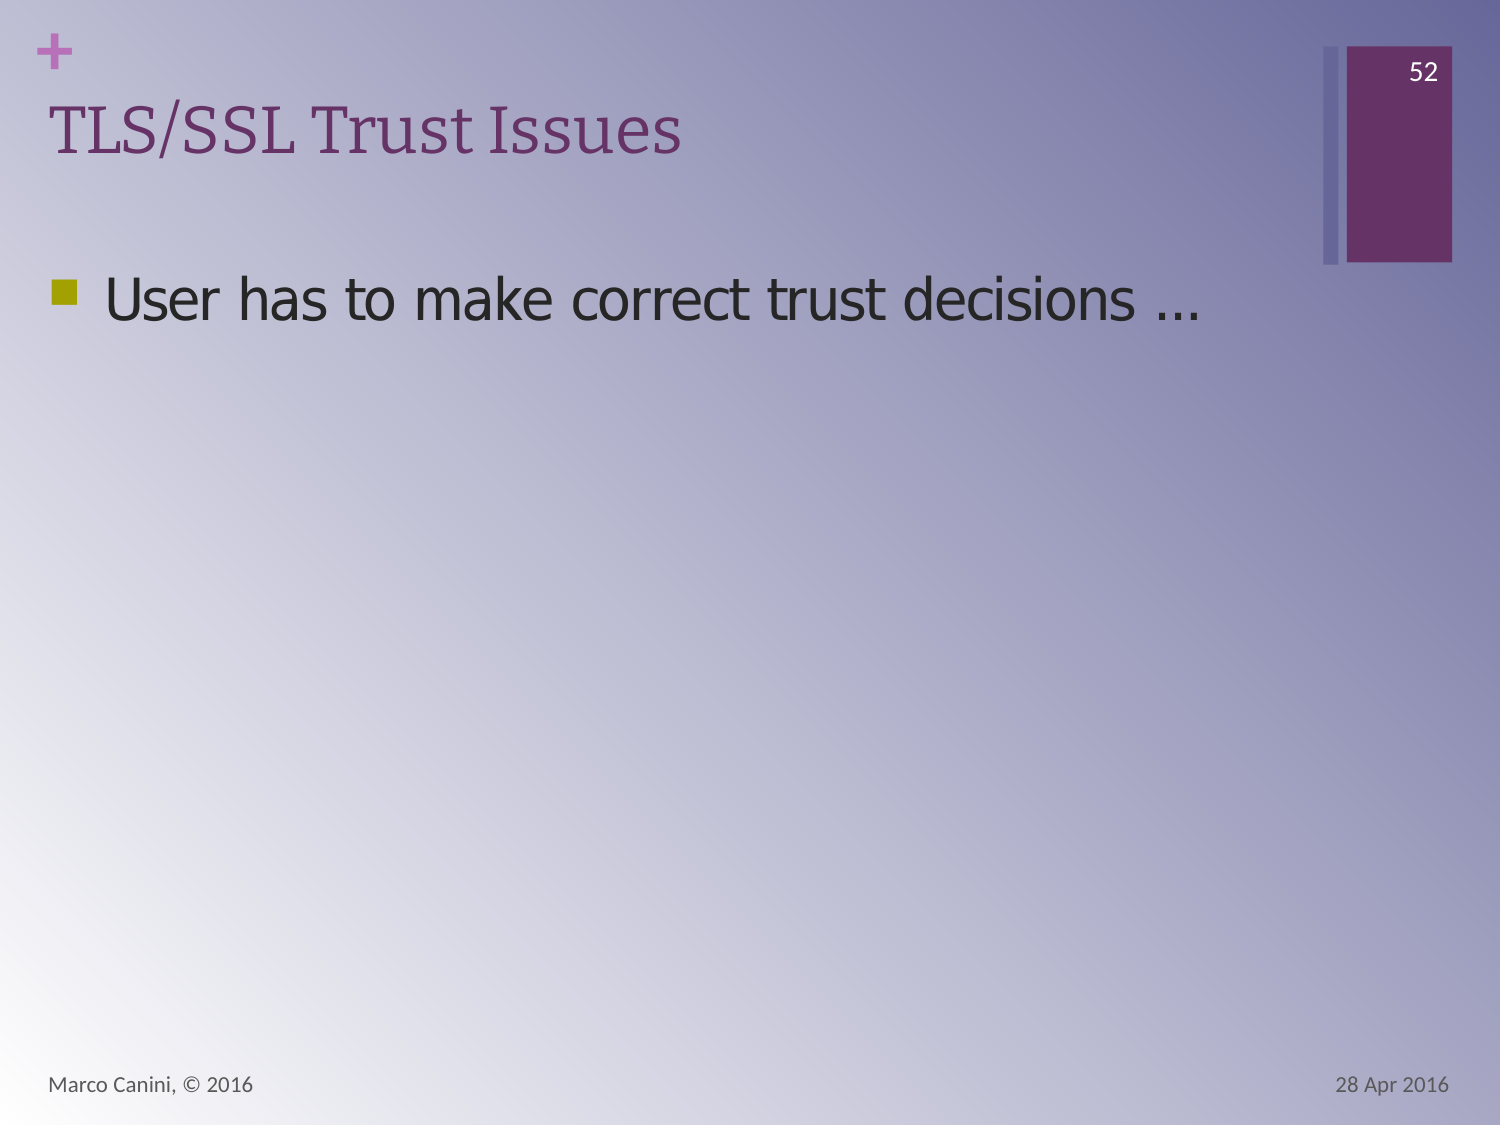

52
# TLS/SSL Trust Issues
User has to make correct trust decisions …
Marco Canini, © 2016
28 Apr 2016